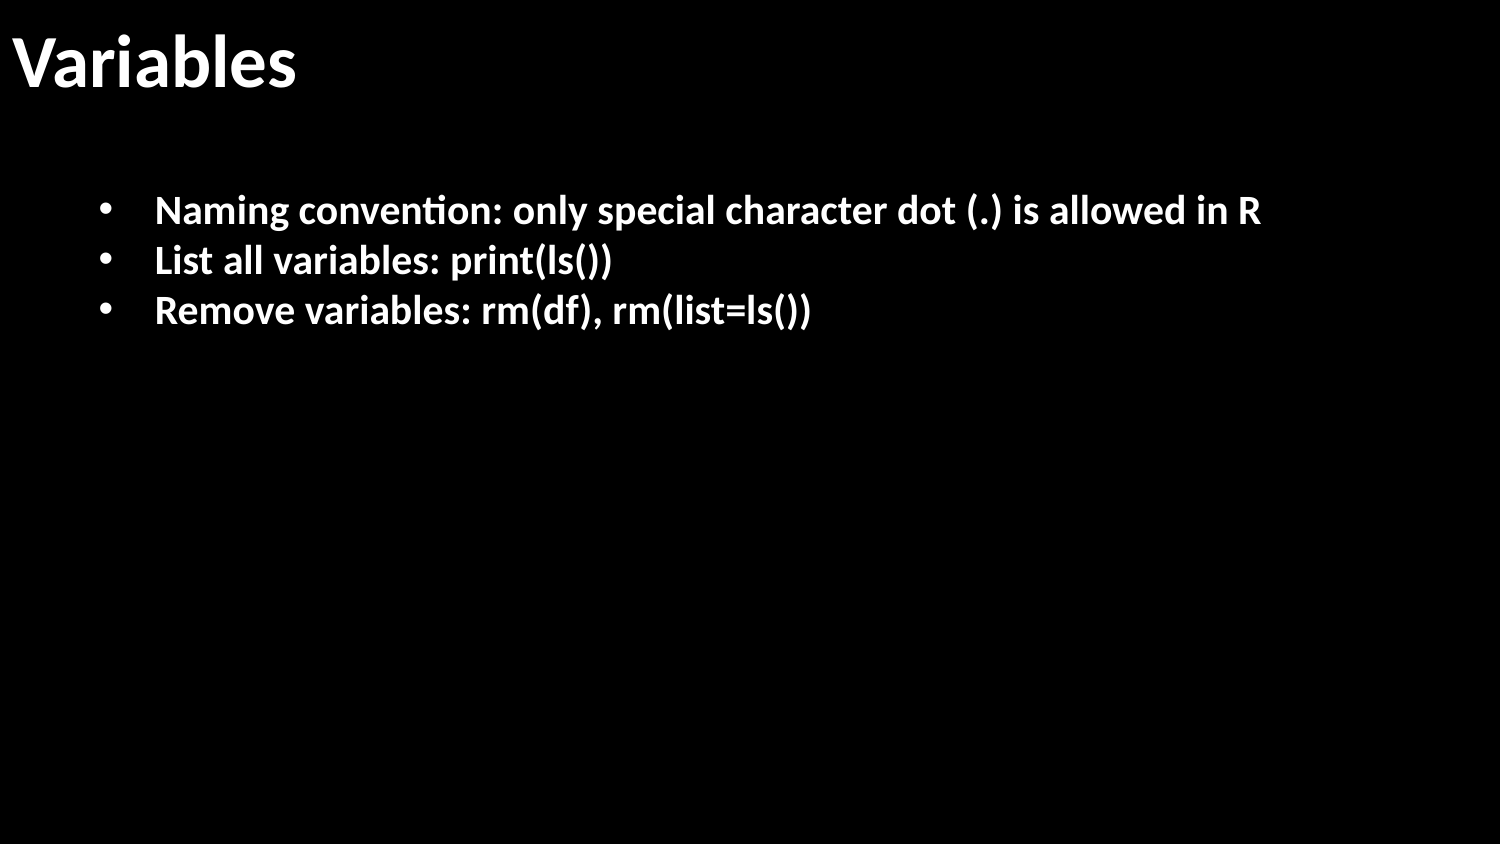

# Variables
Naming convention: only special character dot (.) is allowed in R
List all variables: print(ls())
Remove variables: rm(df), rm(list=ls())